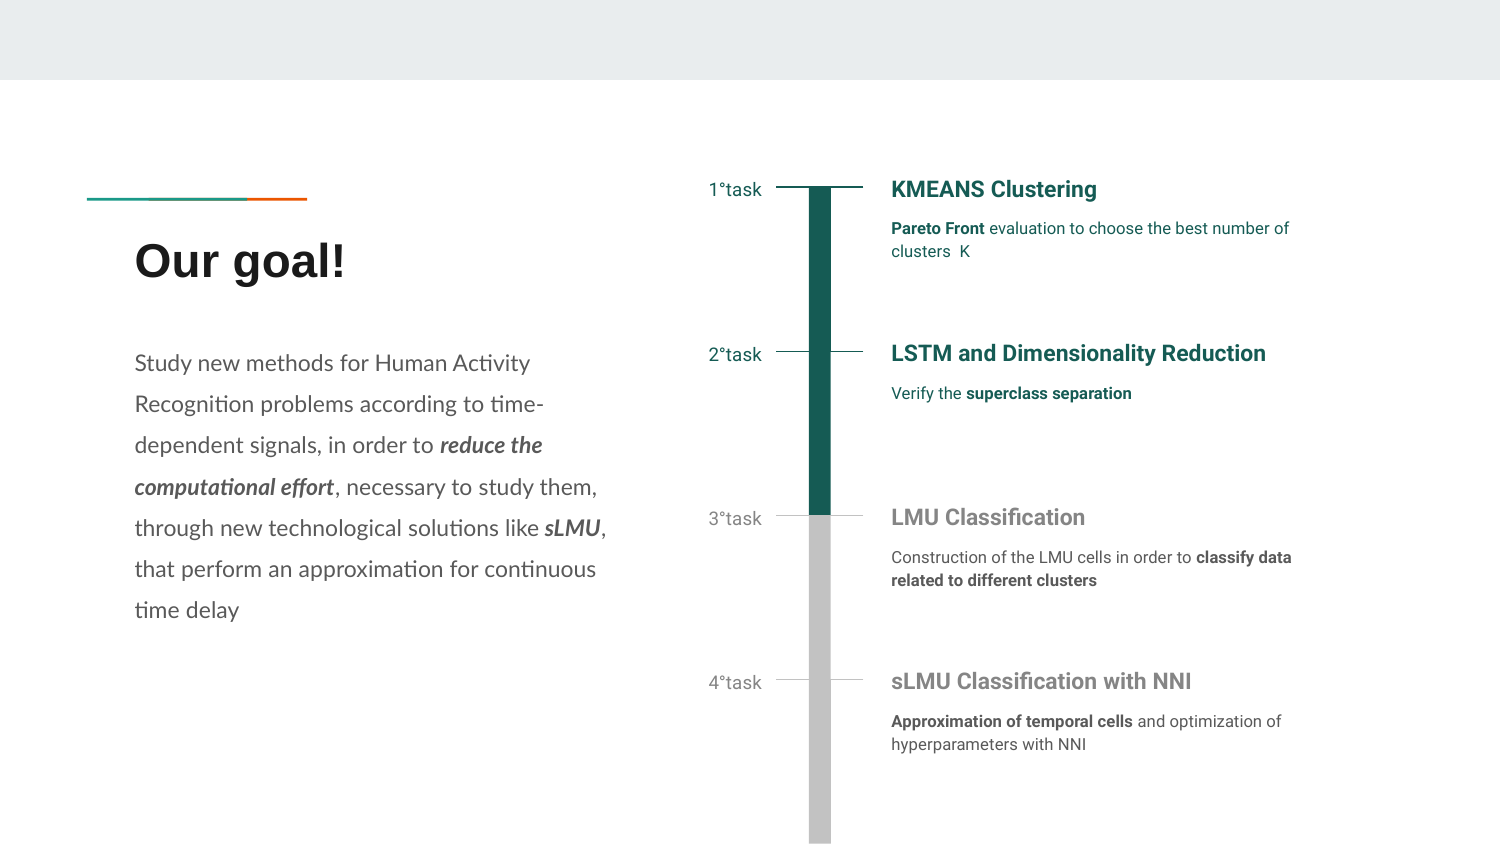

KMEANS Clustering
1°task

Pareto Front evaluation to choose the best number of clusters  K
# Our goal!
Study new methods for Human Activity Recognition problems according to time-dependent signals, in order to reduce the computational effort, necessary to study them, through new technological solutions like sLMU, that perform an approximation for continuous time delay
LSTM and Dimensionality Reduction
2°task

Verify the superclass separation
LMU Classification
3°task

Construction of the LMU cells in order to classify data related to different clusters
sLMU Classification with NNI
4°task

Approximation of temporal cells and optimization of hyperparameters with NNI